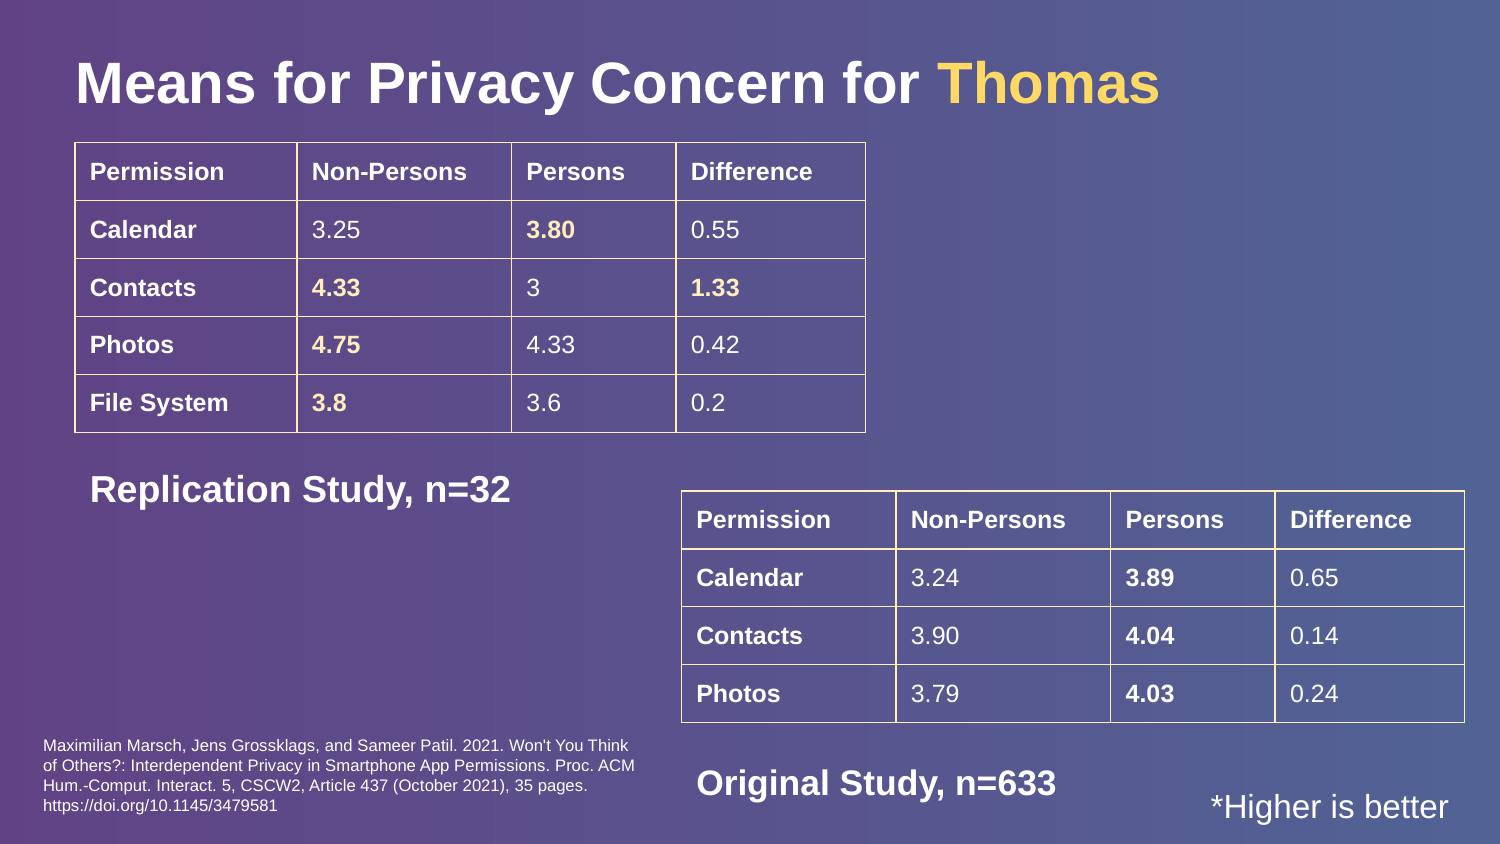

Means for Privacy Concern for Thomas
| Permission | Non-Persons | Persons | Difference |
| --- | --- | --- | --- |
| Calendar | 3.25 | 3.80 | 0.55 |
| Contacts | 4.33 | 3 | 1.33 |
| Photos | 4.75 | 4.33 | 0.42 |
| File System | 3.8 | 3.6 | 0.2 |
Replication Study, n=32
| Permission | Non-Persons | Persons | Difference |
| --- | --- | --- | --- |
| Calendar | 3.24 | 3.89 | 0.65 |
| Contacts | 3.90 | 4.04 | 0.14 |
| Photos | 3.79 | 4.03 | 0.24 |
Maximilian Marsch, Jens Grossklags, and Sameer Patil. 2021. Won't You Think of Others?: Interdependent Privacy in Smartphone App Permissions. Proc. ACM Hum.-Comput. Interact. 5, CSCW2, Article 437 (October 2021), 35 pages. https://doi.org/10.1145/3479581
Original Study, n=633
*Higher is better